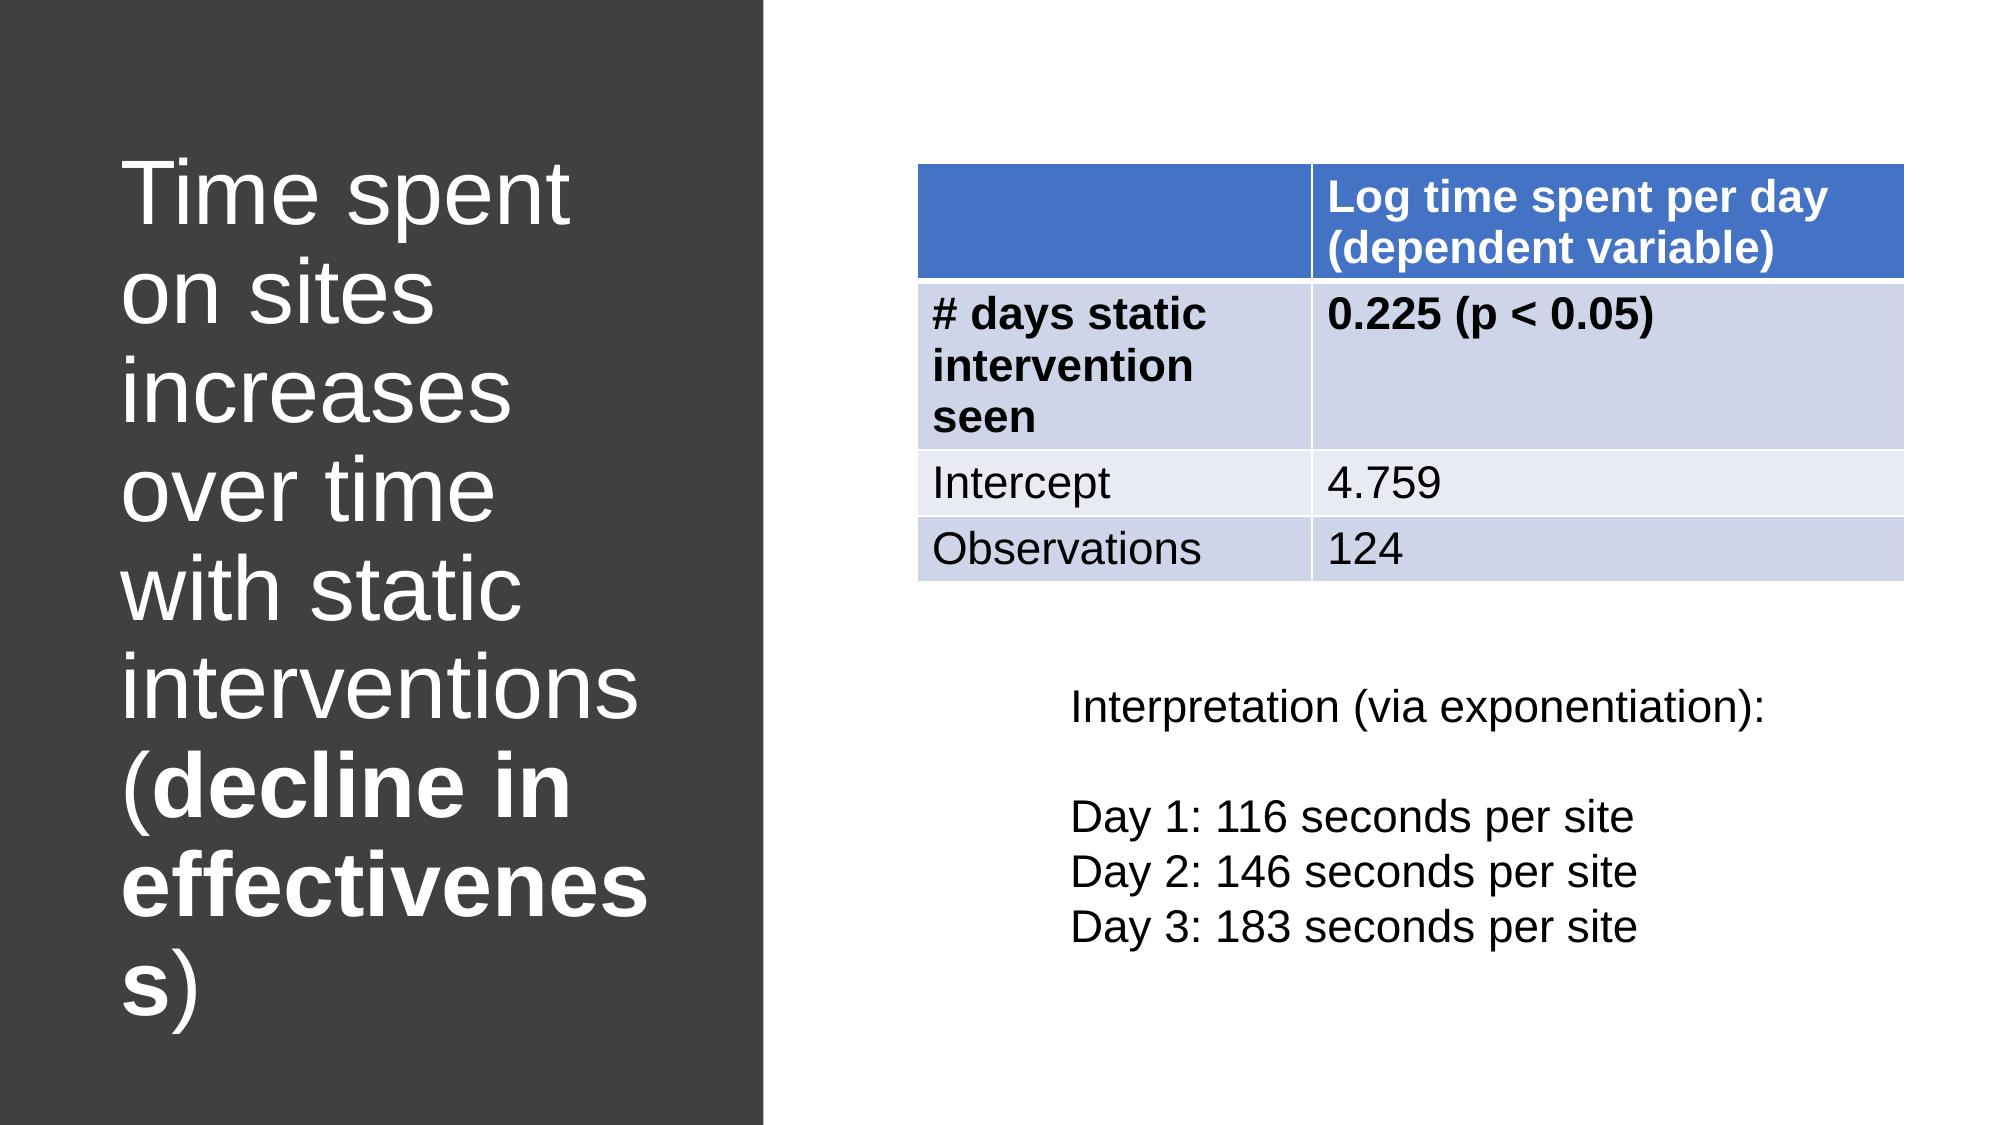

Time spent on sites increases over time with static interventions (decline in effectiveness)
|  | Log time spent per day (dependent variable) |
| --- | --- |
| # days static intervention seen | 0.225 (p < 0.05) |
| Intercept | 4.759 |
| Observations | 124 |
Interpretation (via exponentiation):

Day 1: 116 seconds per site
Day 2: 146 seconds per site
Day 3: 183 seconds per site